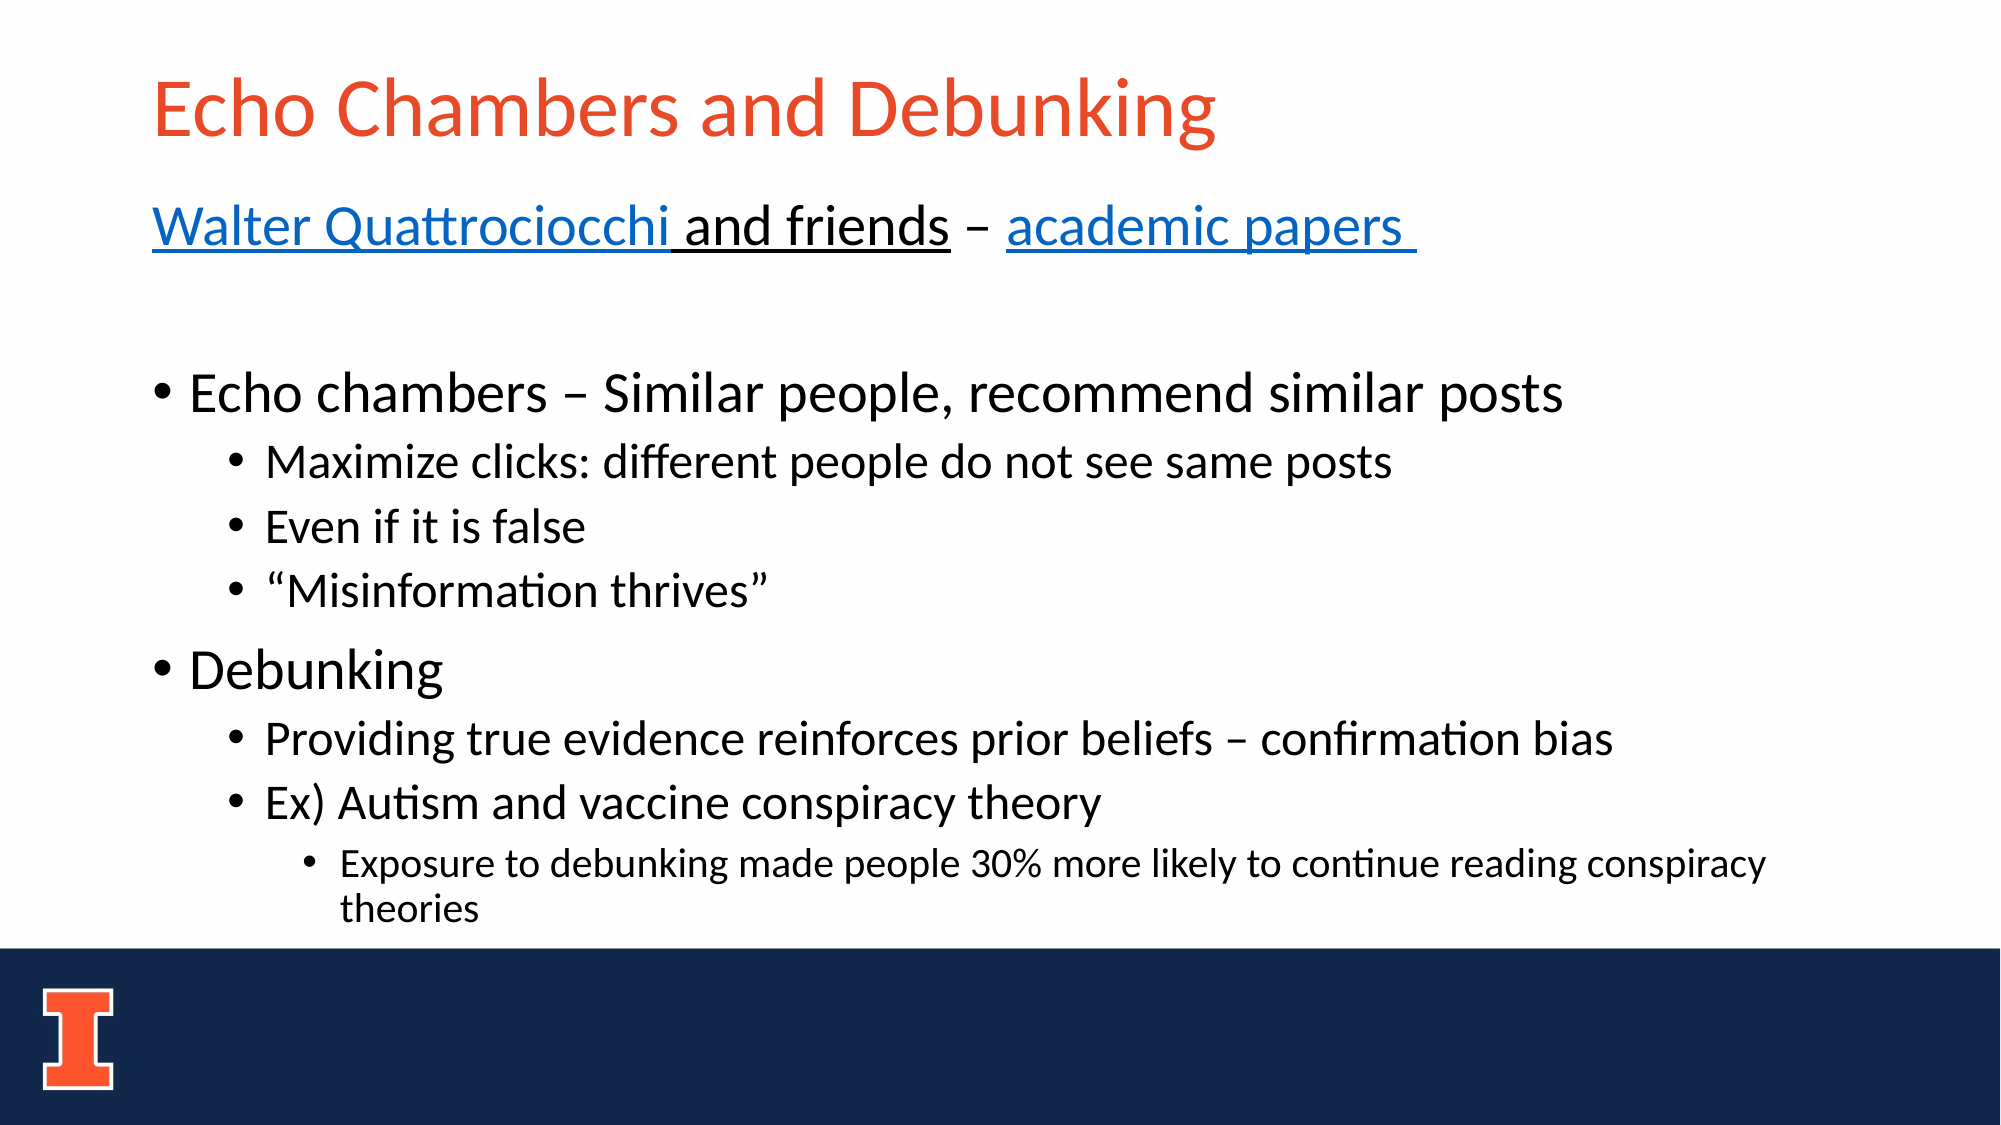

# Echo Chambers and Debunking
Walter Quattrociocchi and friends – academic papers

Echo chambers – Similar people, recommend similar posts
Maximize clicks: different people do not see same posts
Even if it is false
“Misinformation thrives”
Debunking
Providing true evidence reinforces prior beliefs – confirmation bias
Ex) Autism and vaccine conspiracy theory
Exposure to debunking made people 30% more likely to continue reading conspiracy theories